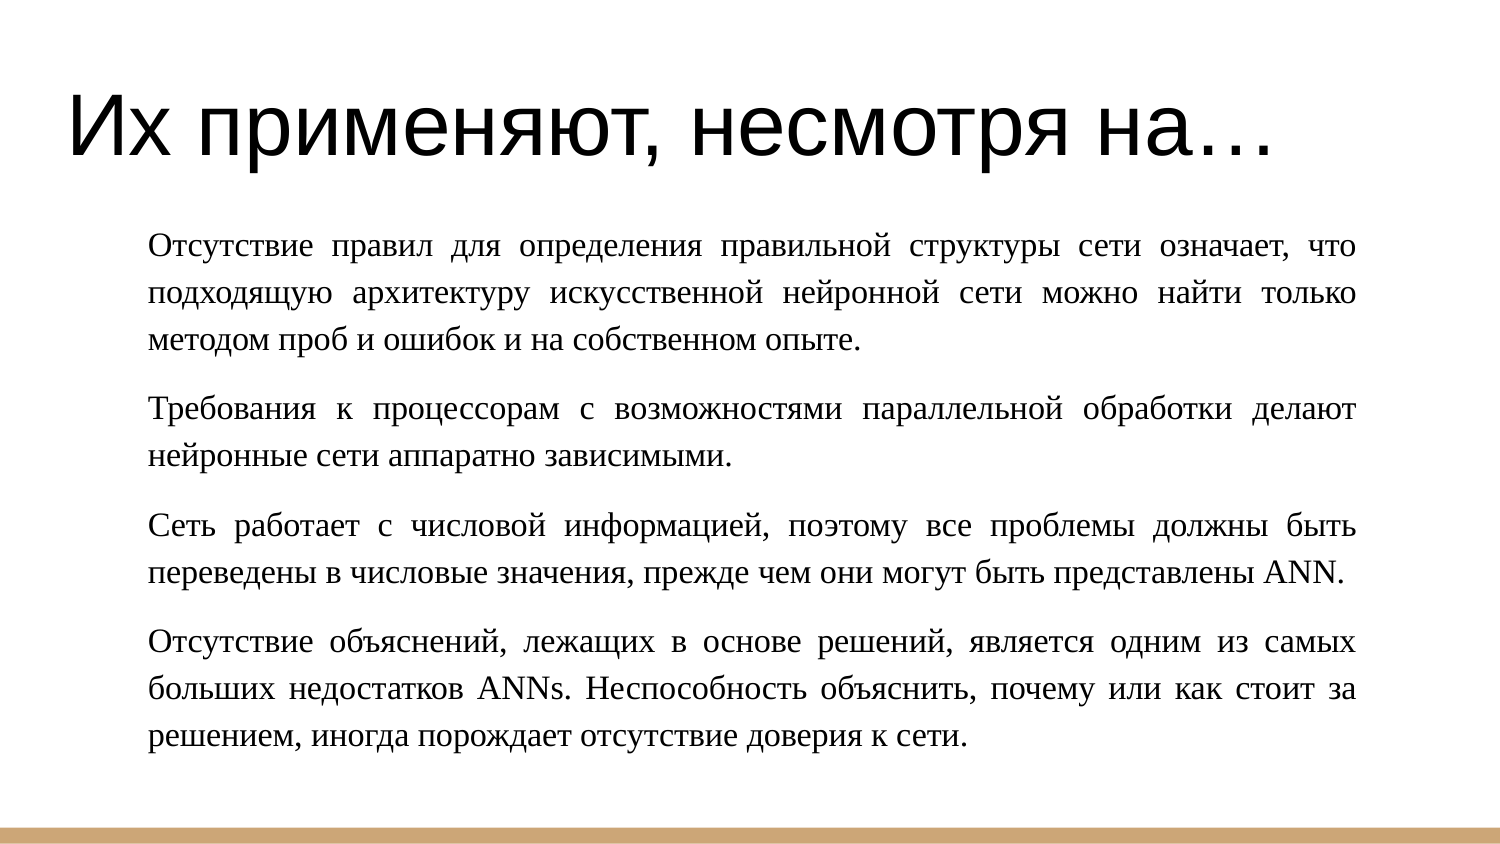

# Их применяют, несмотря на…
Отсутствие правил для определения правильной структуры сети означает, что подходящую архитектуру искусственной нейронной сети можно найти только методом проб и ошибок и на собственном опыте.​
Требования к процессорам с возможностями параллельной обработки делают нейронные сети аппаратно зависимыми.​
Сеть работает с числовой информацией, поэтому все проблемы должны быть переведены в числовые значения, прежде чем они могут быть представлены ANN.​
Отсутствие объяснений, лежащих в основе решений, является одним из самых больших недостатков ANNs. Неспособность объяснить, почему или как стоит за решением, иногда порождает отсутствие доверия к сети.